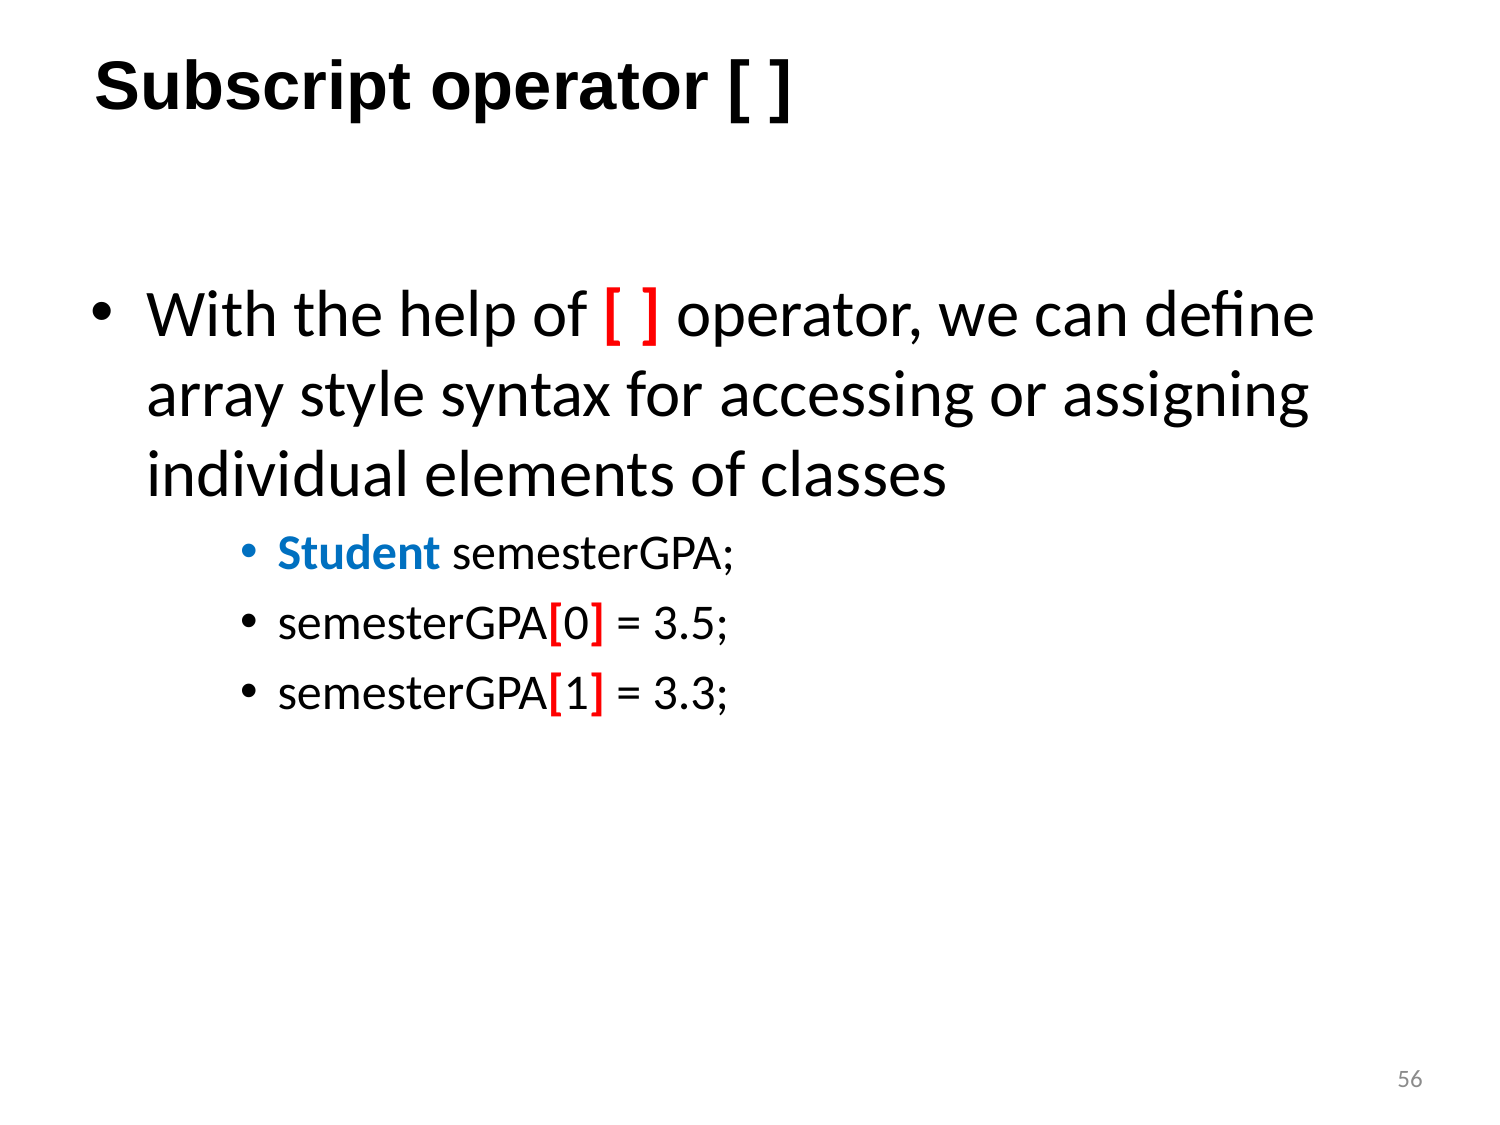

# Subscript operator [ ]
With the help of [ ] operator, we can define array style syntax for accessing or assigning individual elements of classes
Student semesterGPA;
semesterGPA[0] = 3.5;
semesterGPA[1] = 3.3;
56